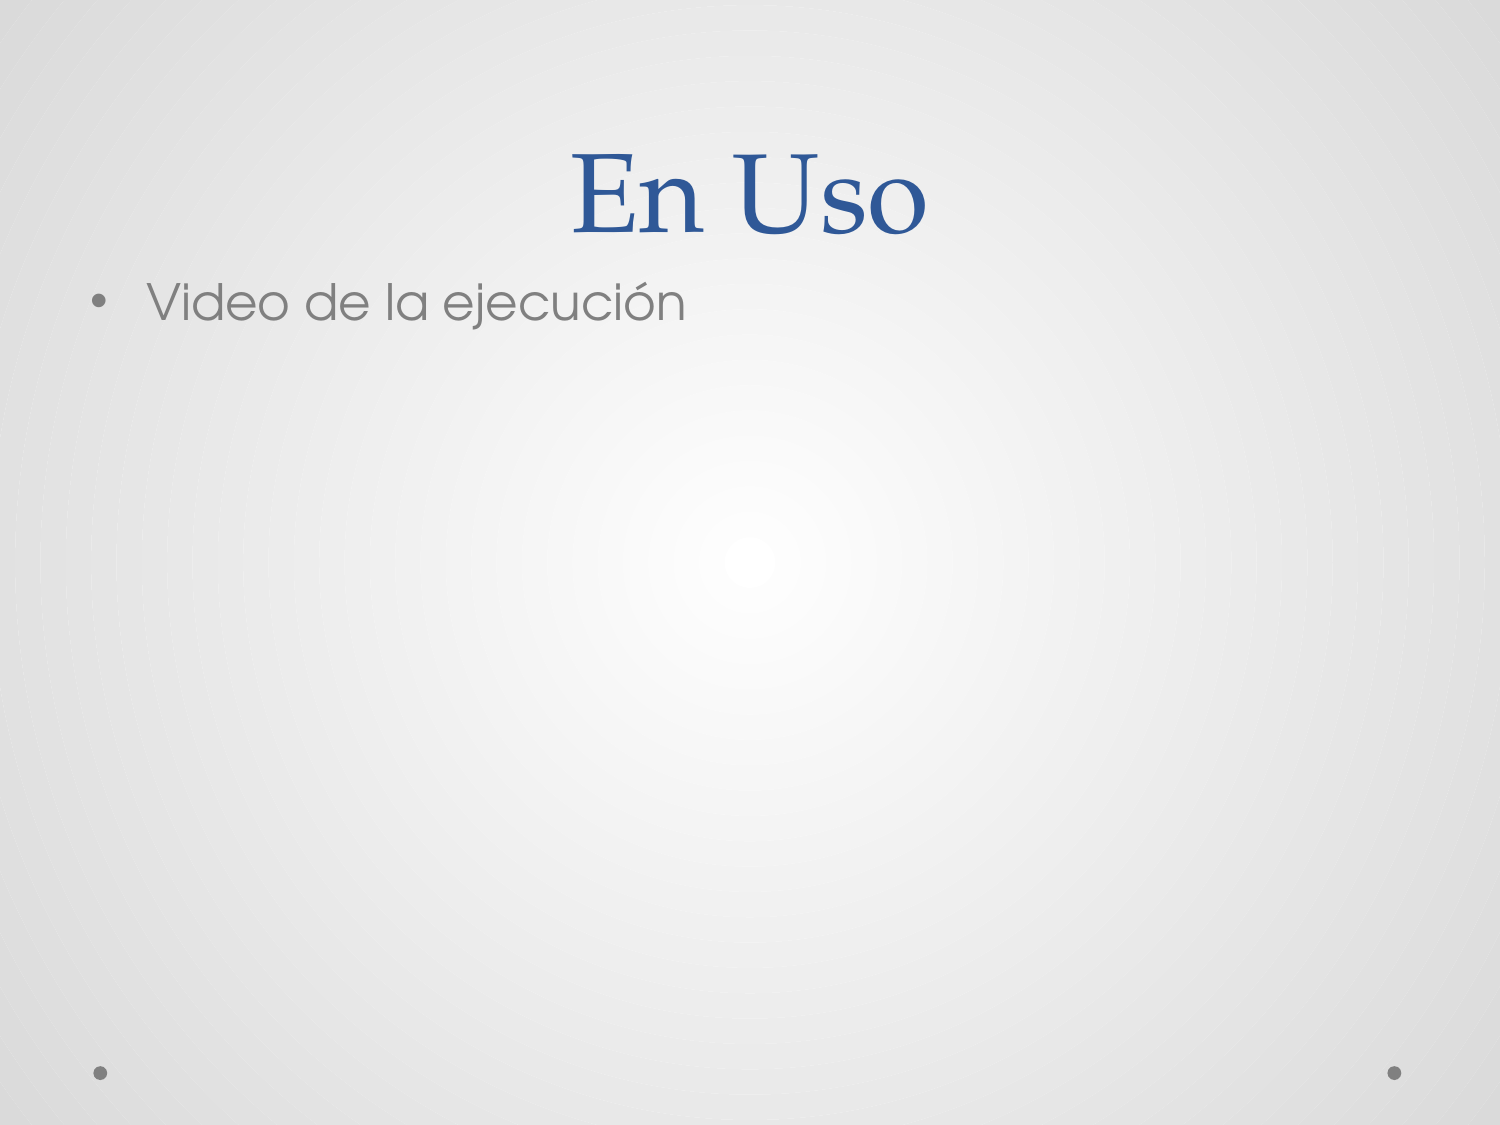

# En Uso
Video de la ejecución